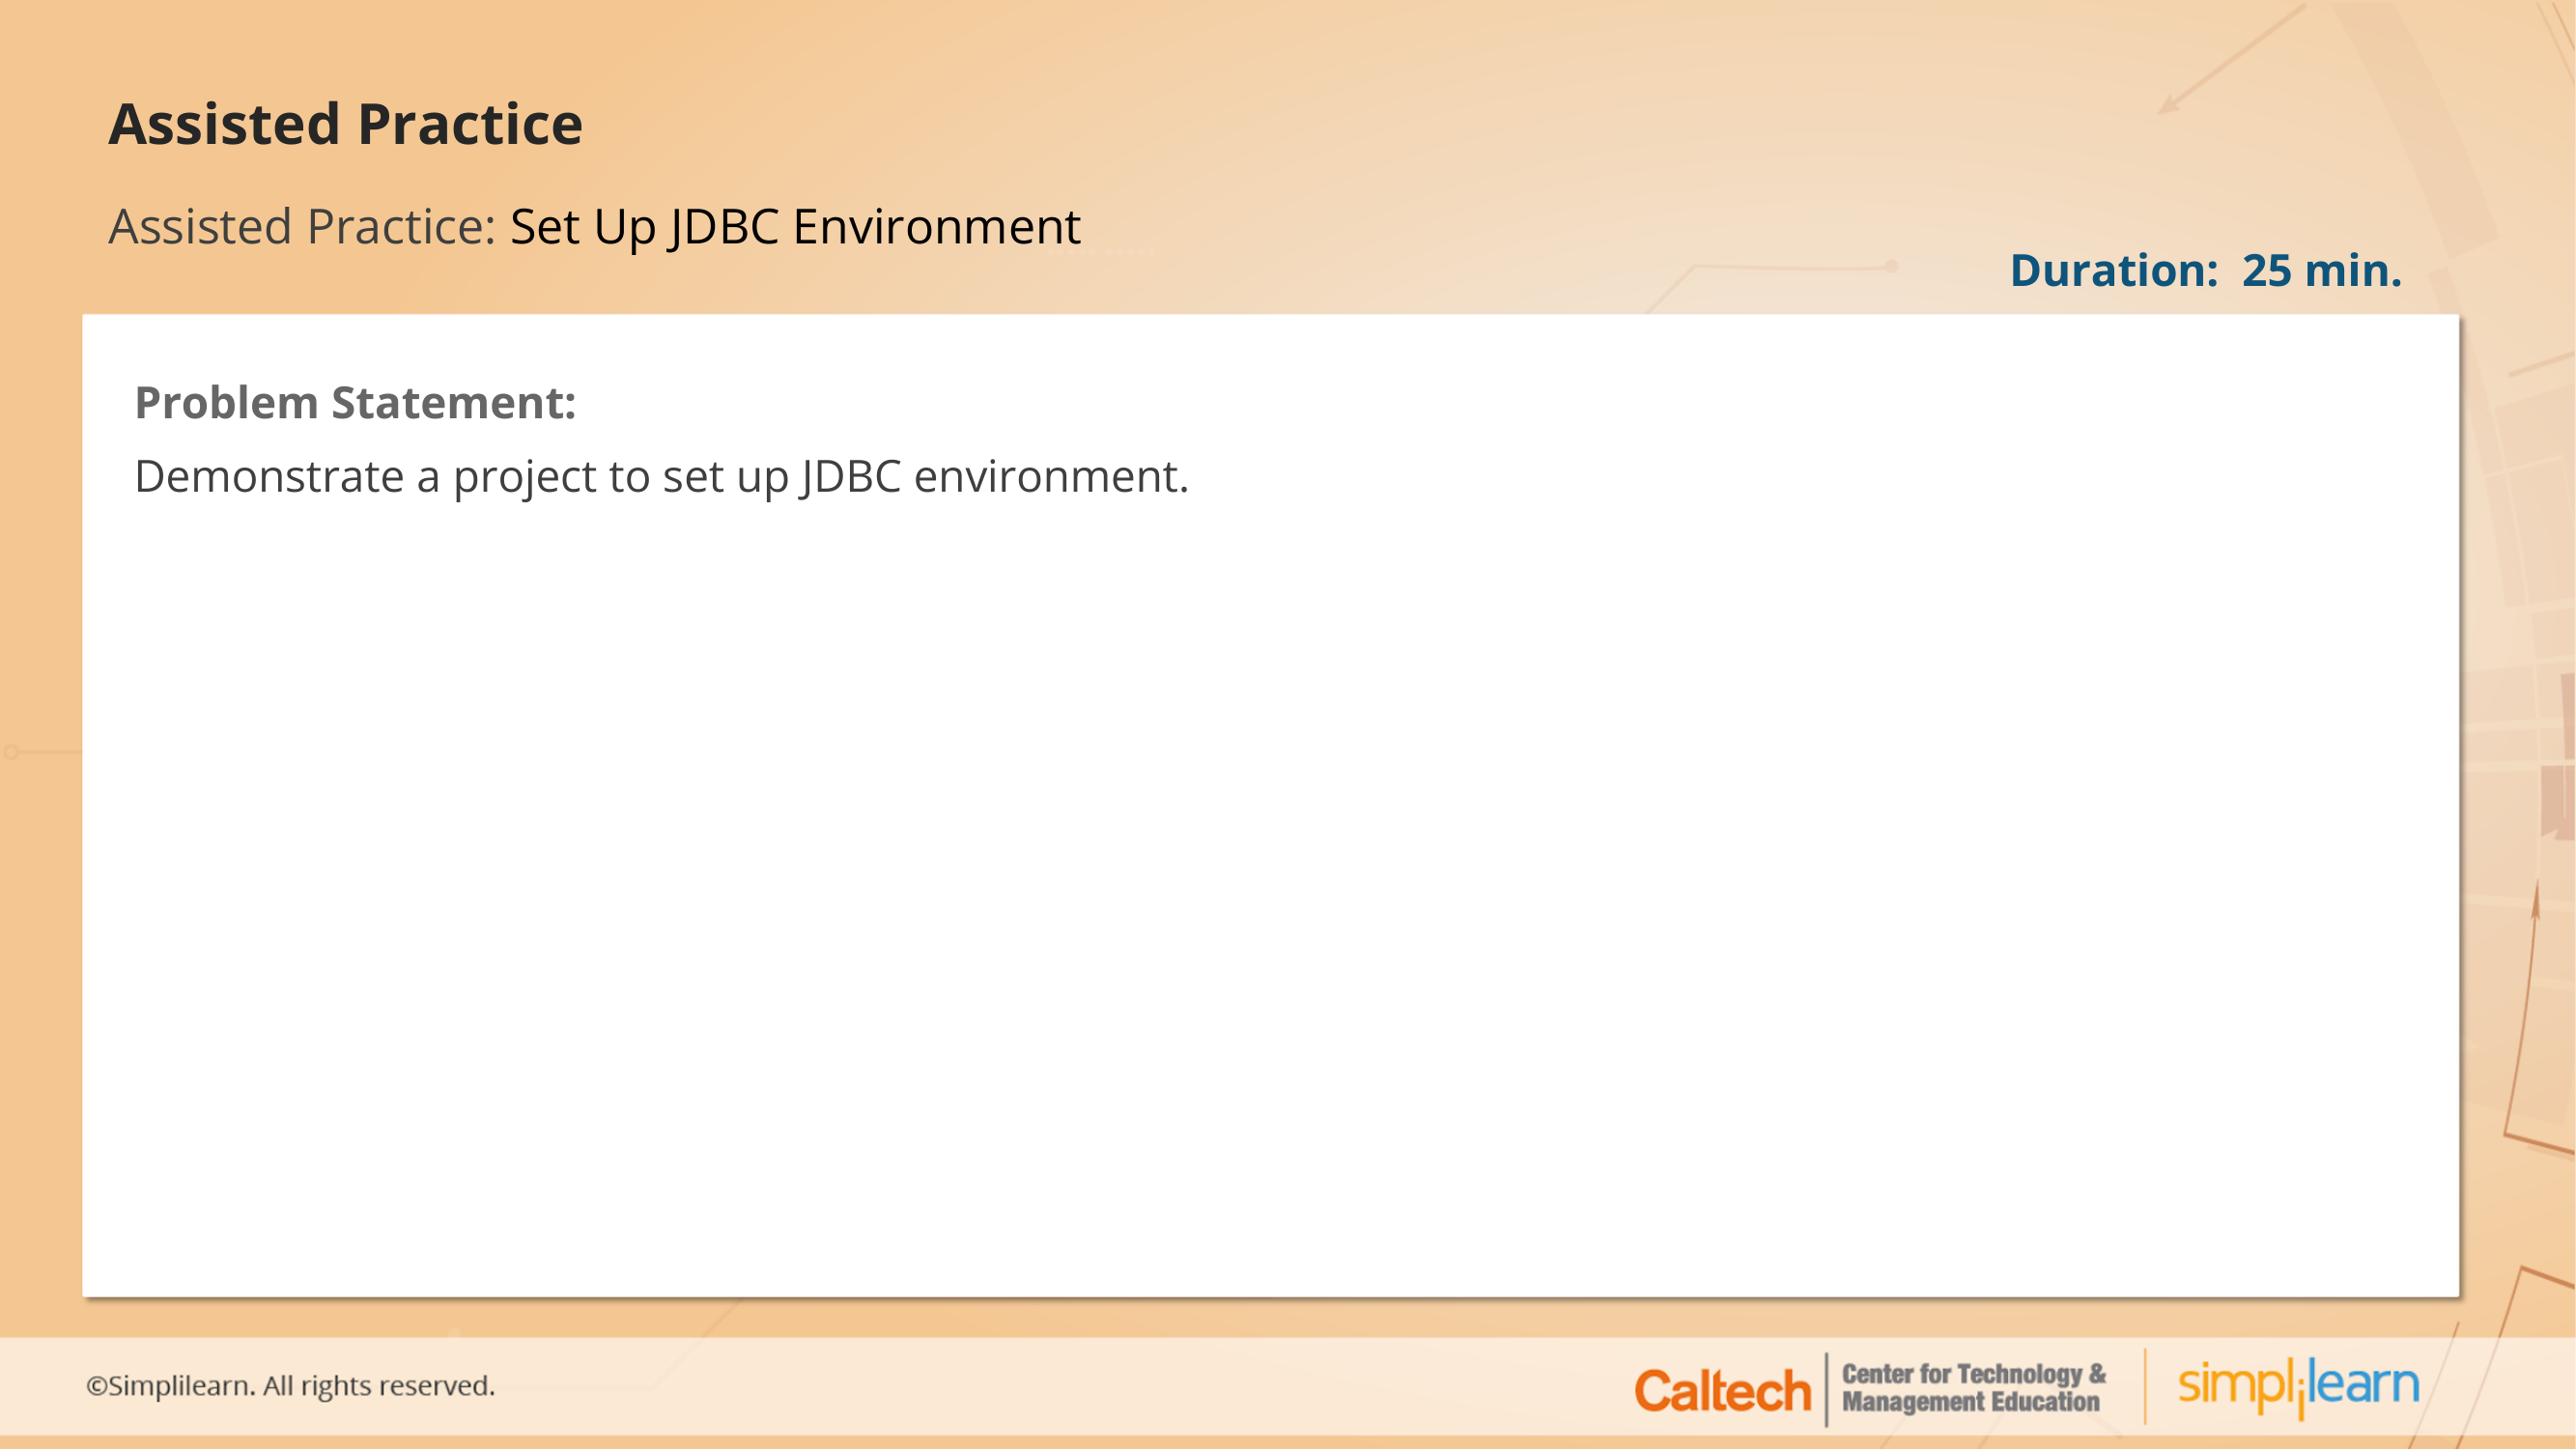

# Assisted Practice: Set Up JDBC Environment
Duration:  25 min.
Problem Statement:
Demonstrate a project to set up JDBC environment.